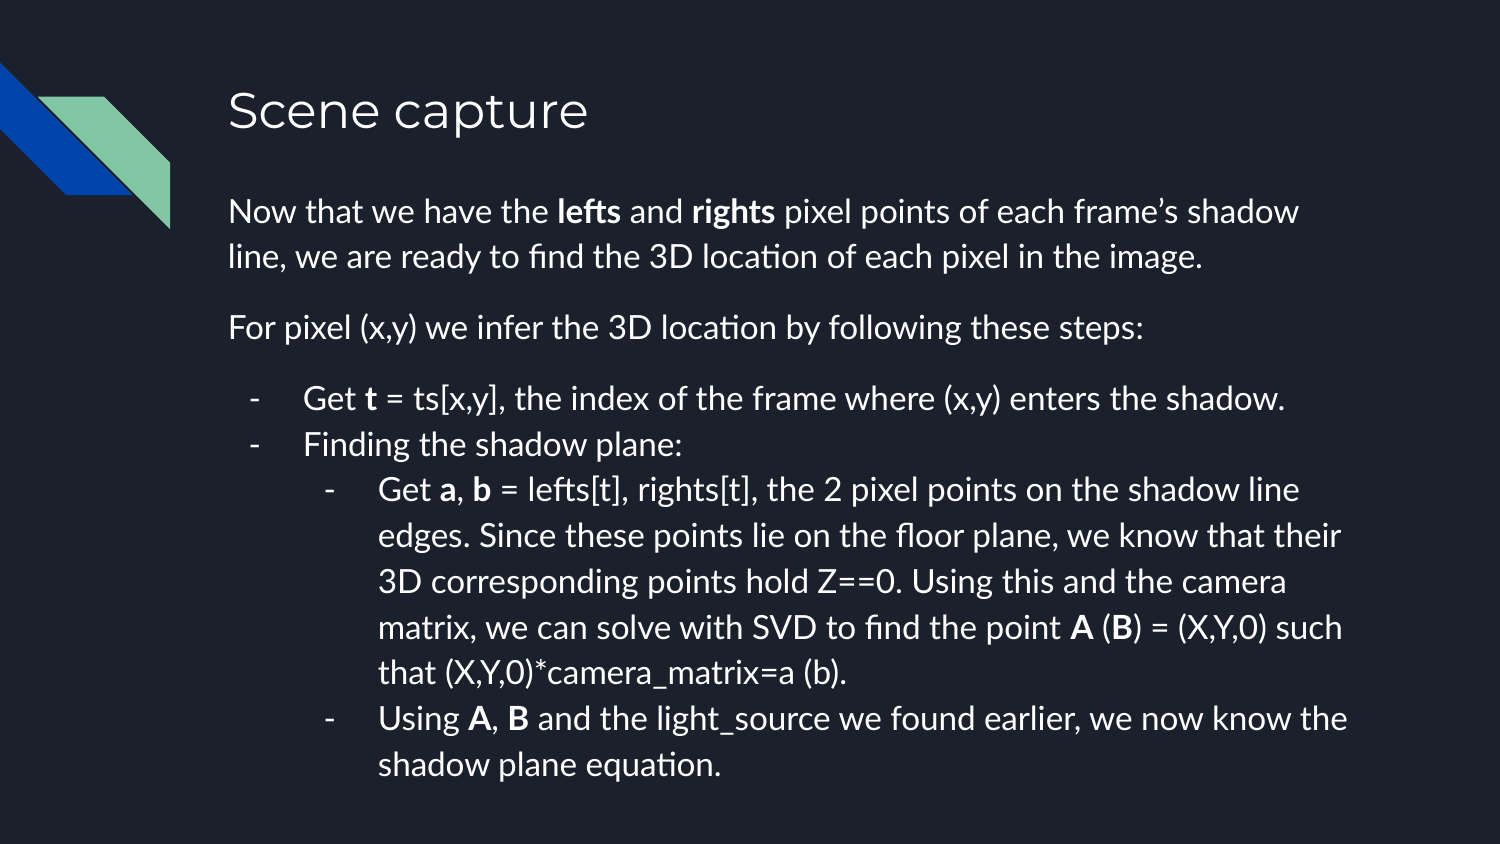

# Scene capture
Now that we have the lefts and rights pixel points of each frame’s shadow line, we are ready to find the 3D location of each pixel in the image.
For pixel (x,y) we infer the 3D location by following these steps:
Get t = ts[x,y], the index of the frame where (x,y) enters the shadow.
Finding the shadow plane:
Get a, b = lefts[t], rights[t], the 2 pixel points on the shadow line edges. Since these points lie on the floor plane, we know that their 3D corresponding points hold Z==0. Using this and the camera matrix, we can solve with SVD to find the point A (B) = (X,Y,0) such that (X,Y,0)*camera_matrix=a (b).
Using A, B and the light_source we found earlier, we now know the shadow plane equation.